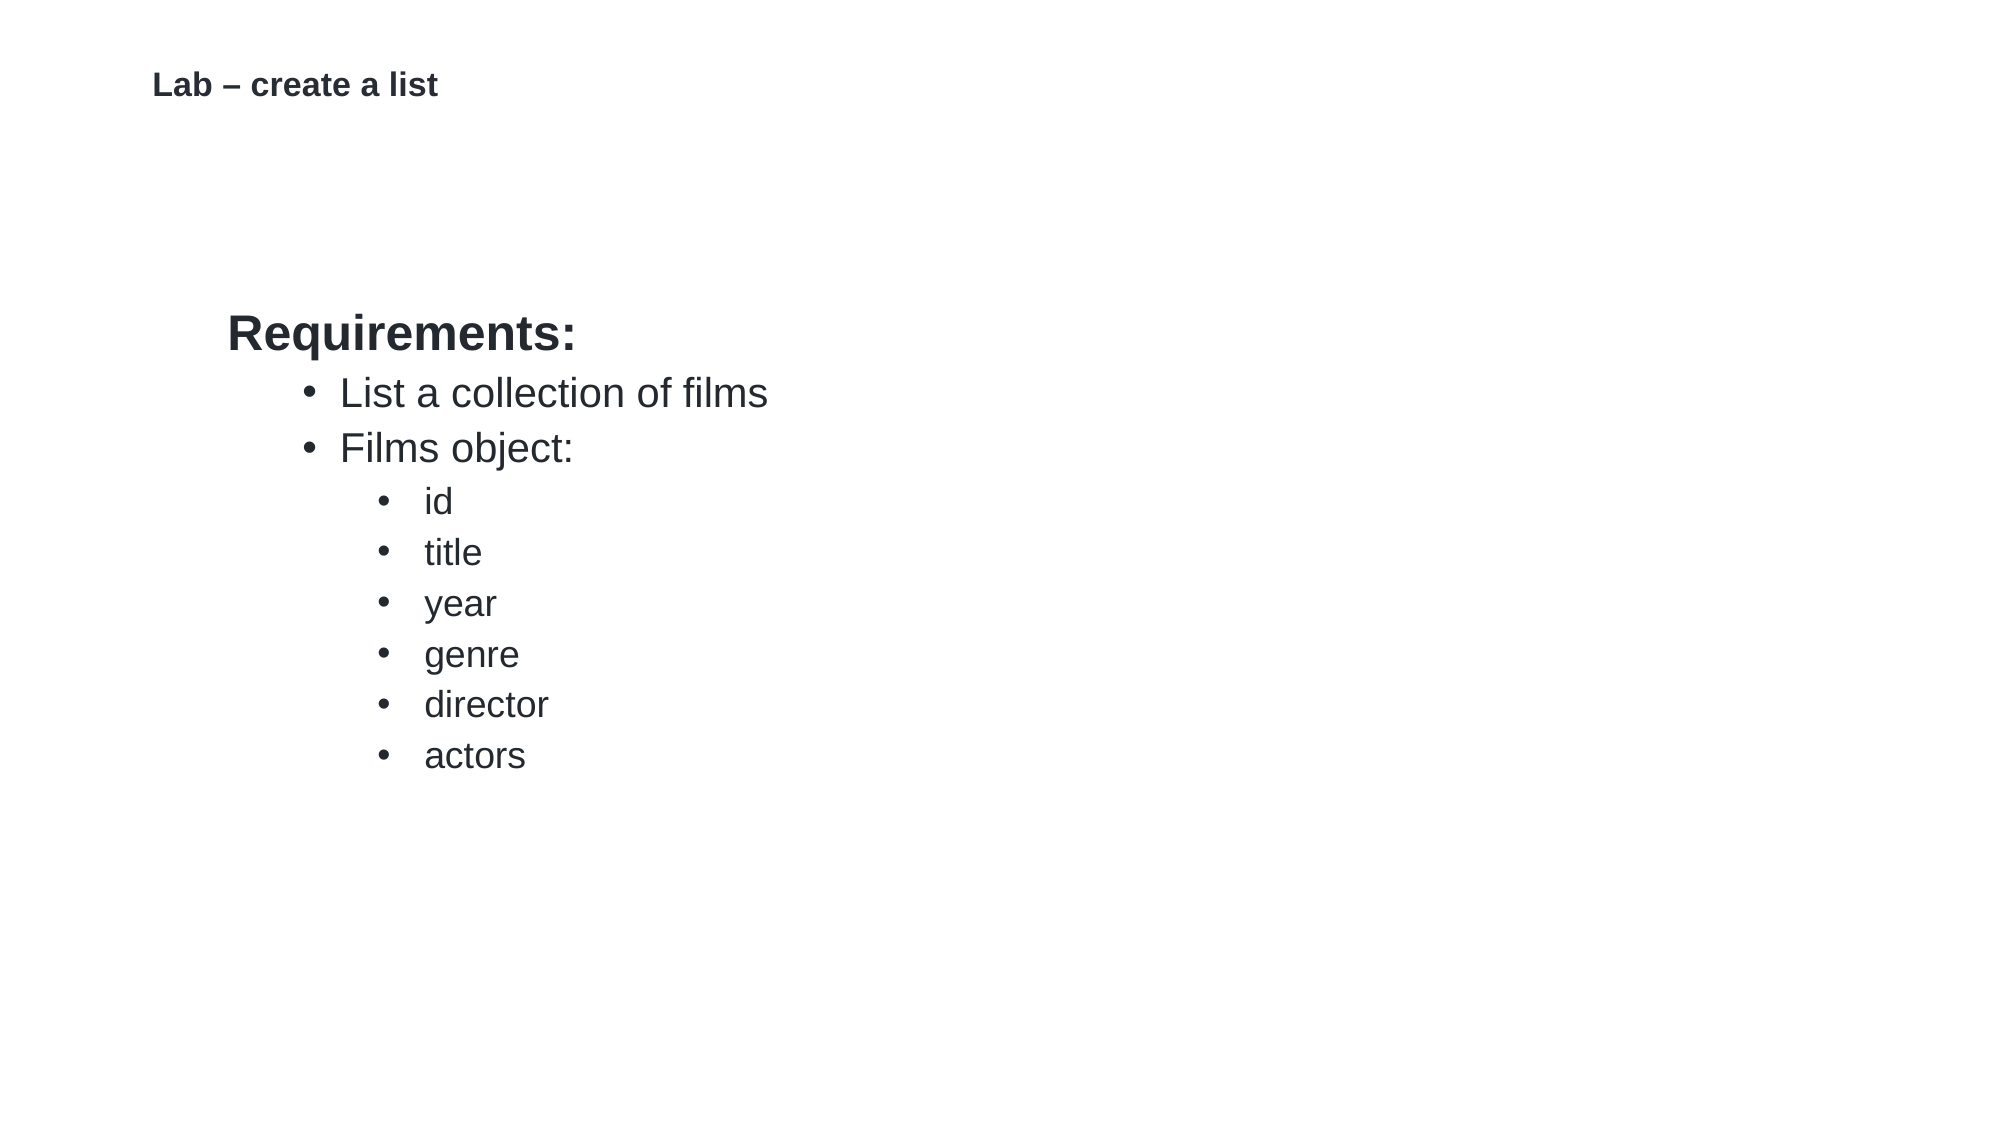

# Lab – create a list
Requirements:
List a collection of films
Films object:
id
title
year
genre
director
actors